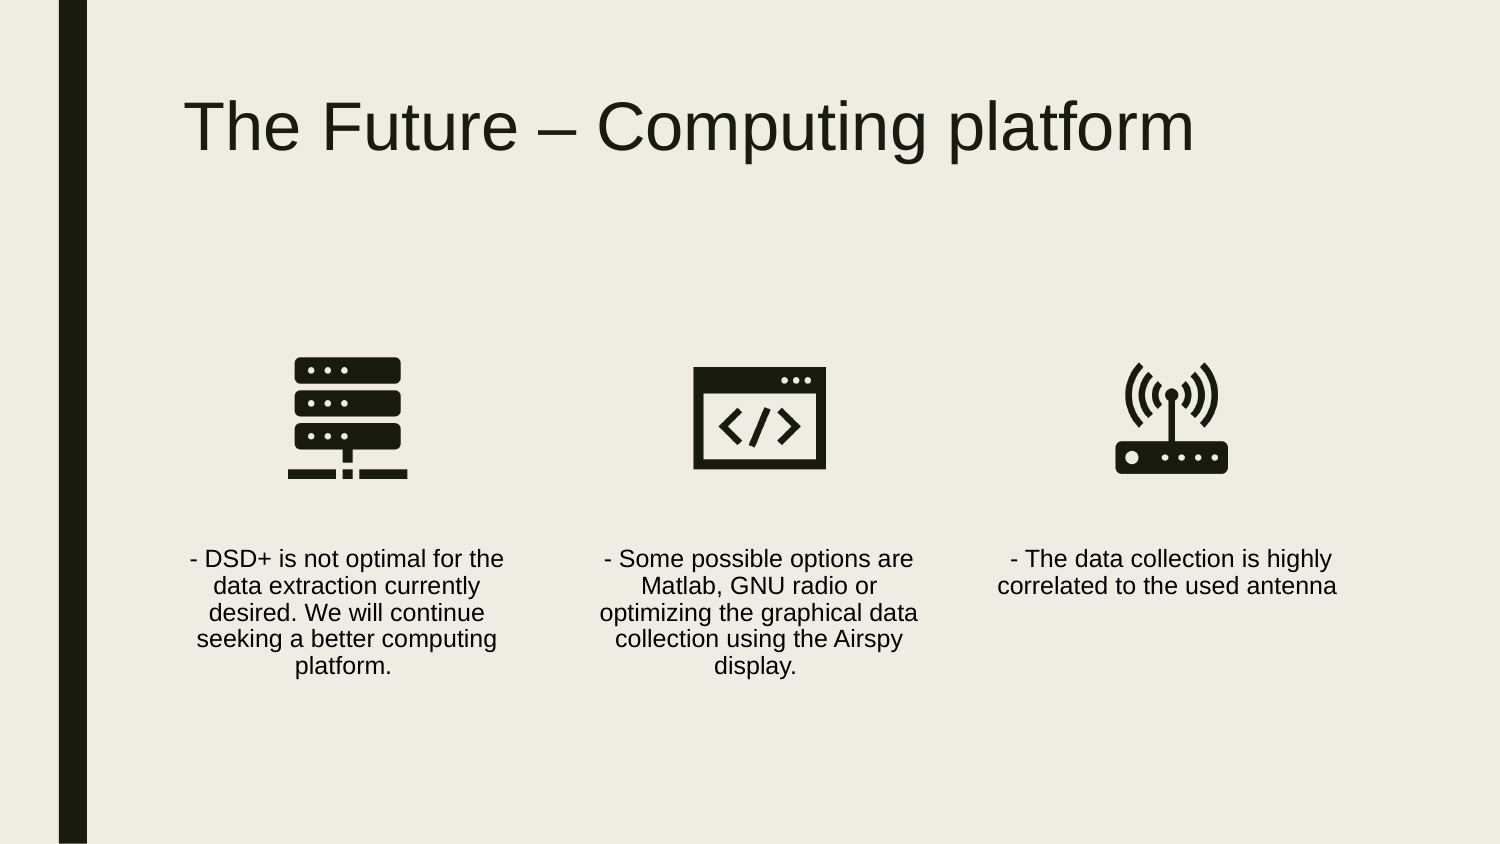

# The Future – Computing platform
- DSD+ is not optimal for the data extraction currently desired. We will continue seeking a better computing platform.
- Some possible options are Matlab, GNU radio or optimizing the graphical data collection using the Airspy display.
- The data collection is highly correlated to the used antenna